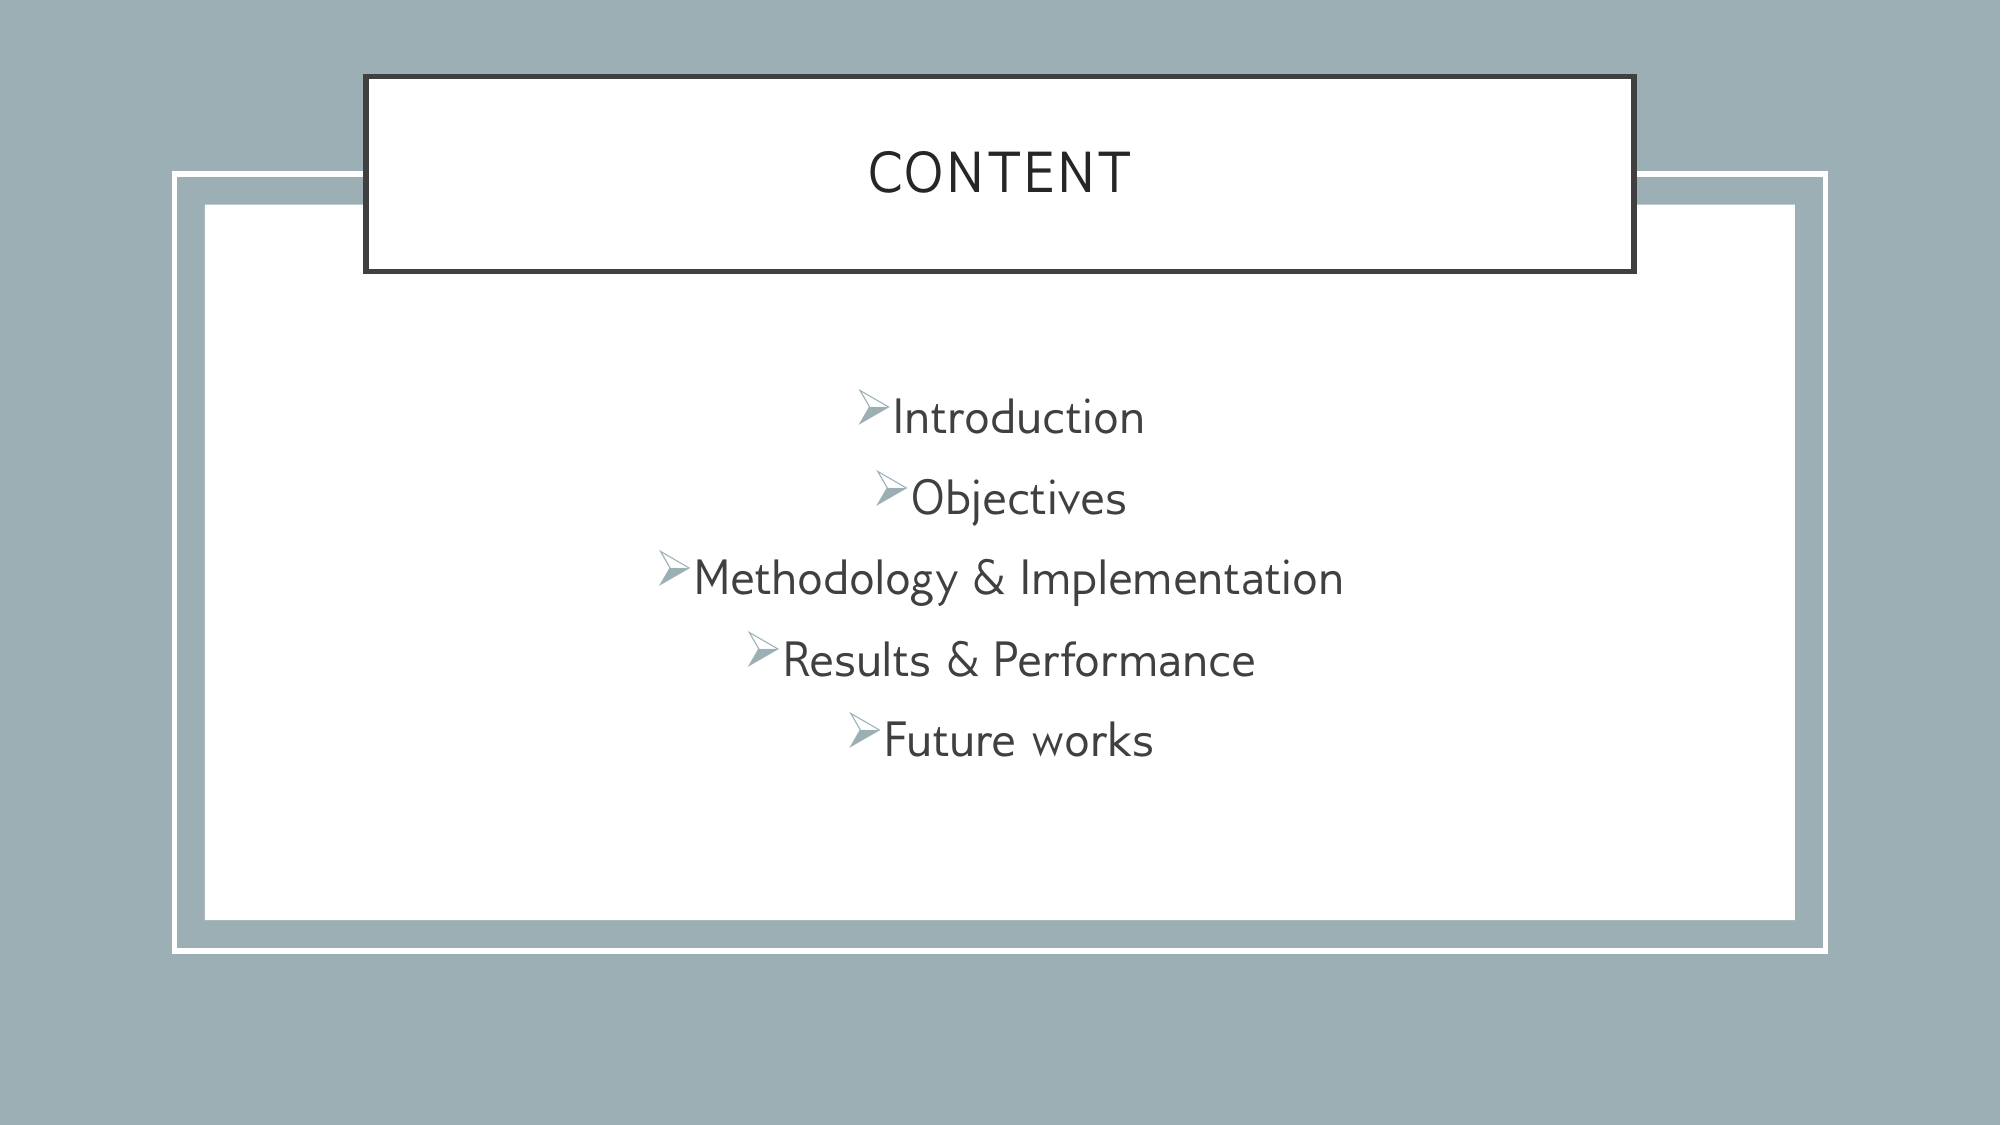

# Content

Introduction
Objectives
Methodology & Implementation
Results & Performance
Future works